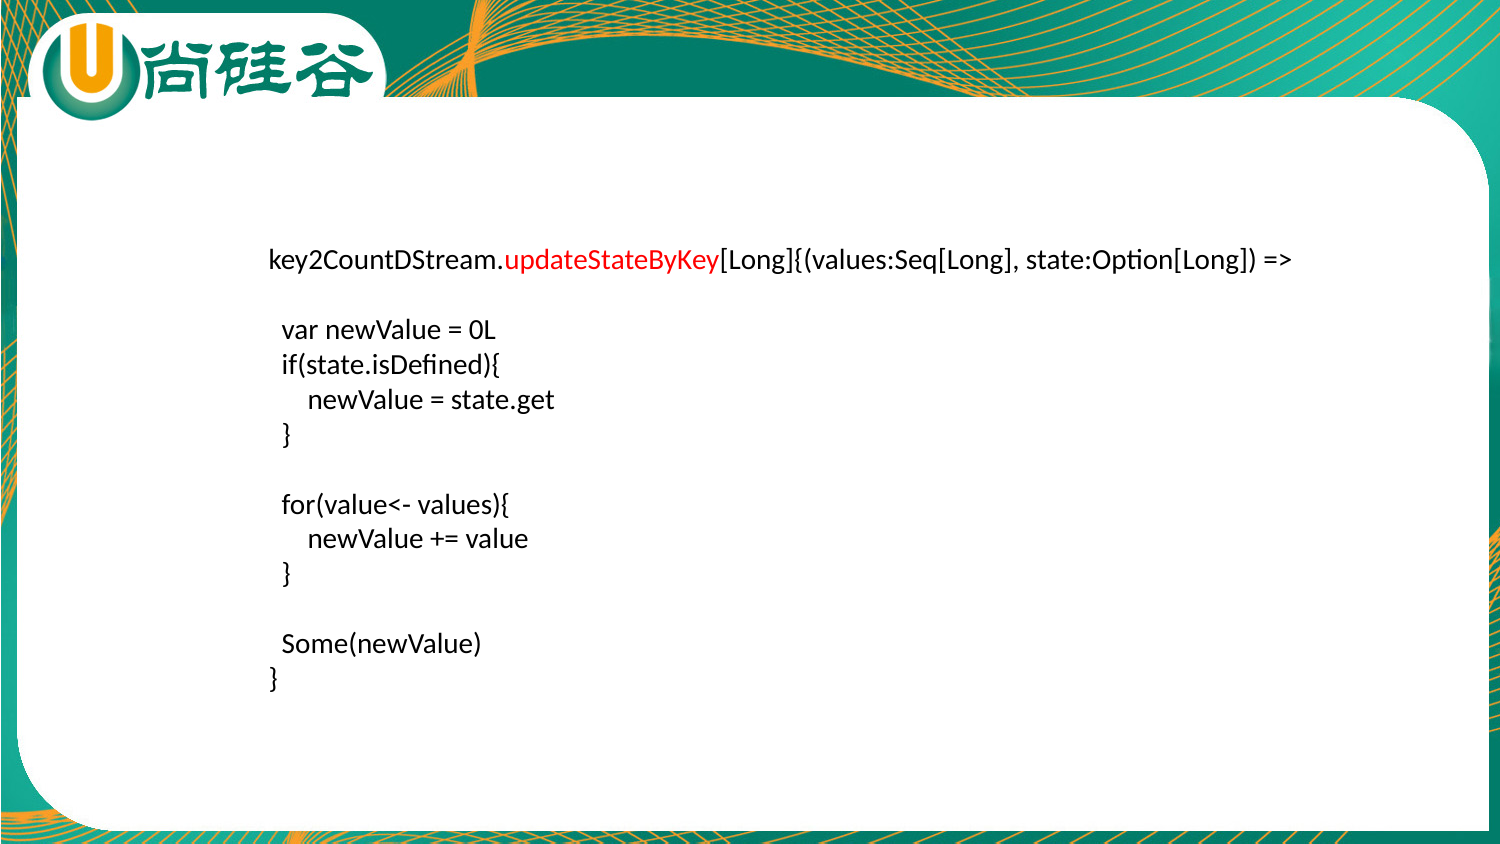

key2CountDStream.updateStateByKey[Long]{(values:Seq[Long], state:Option[Long]) =>

  var newValue = 0L
  if(state.isDefined){
      newValue = state.get
  }

  for(value<- values){
      newValue += value
  }

  Some(newValue)
}